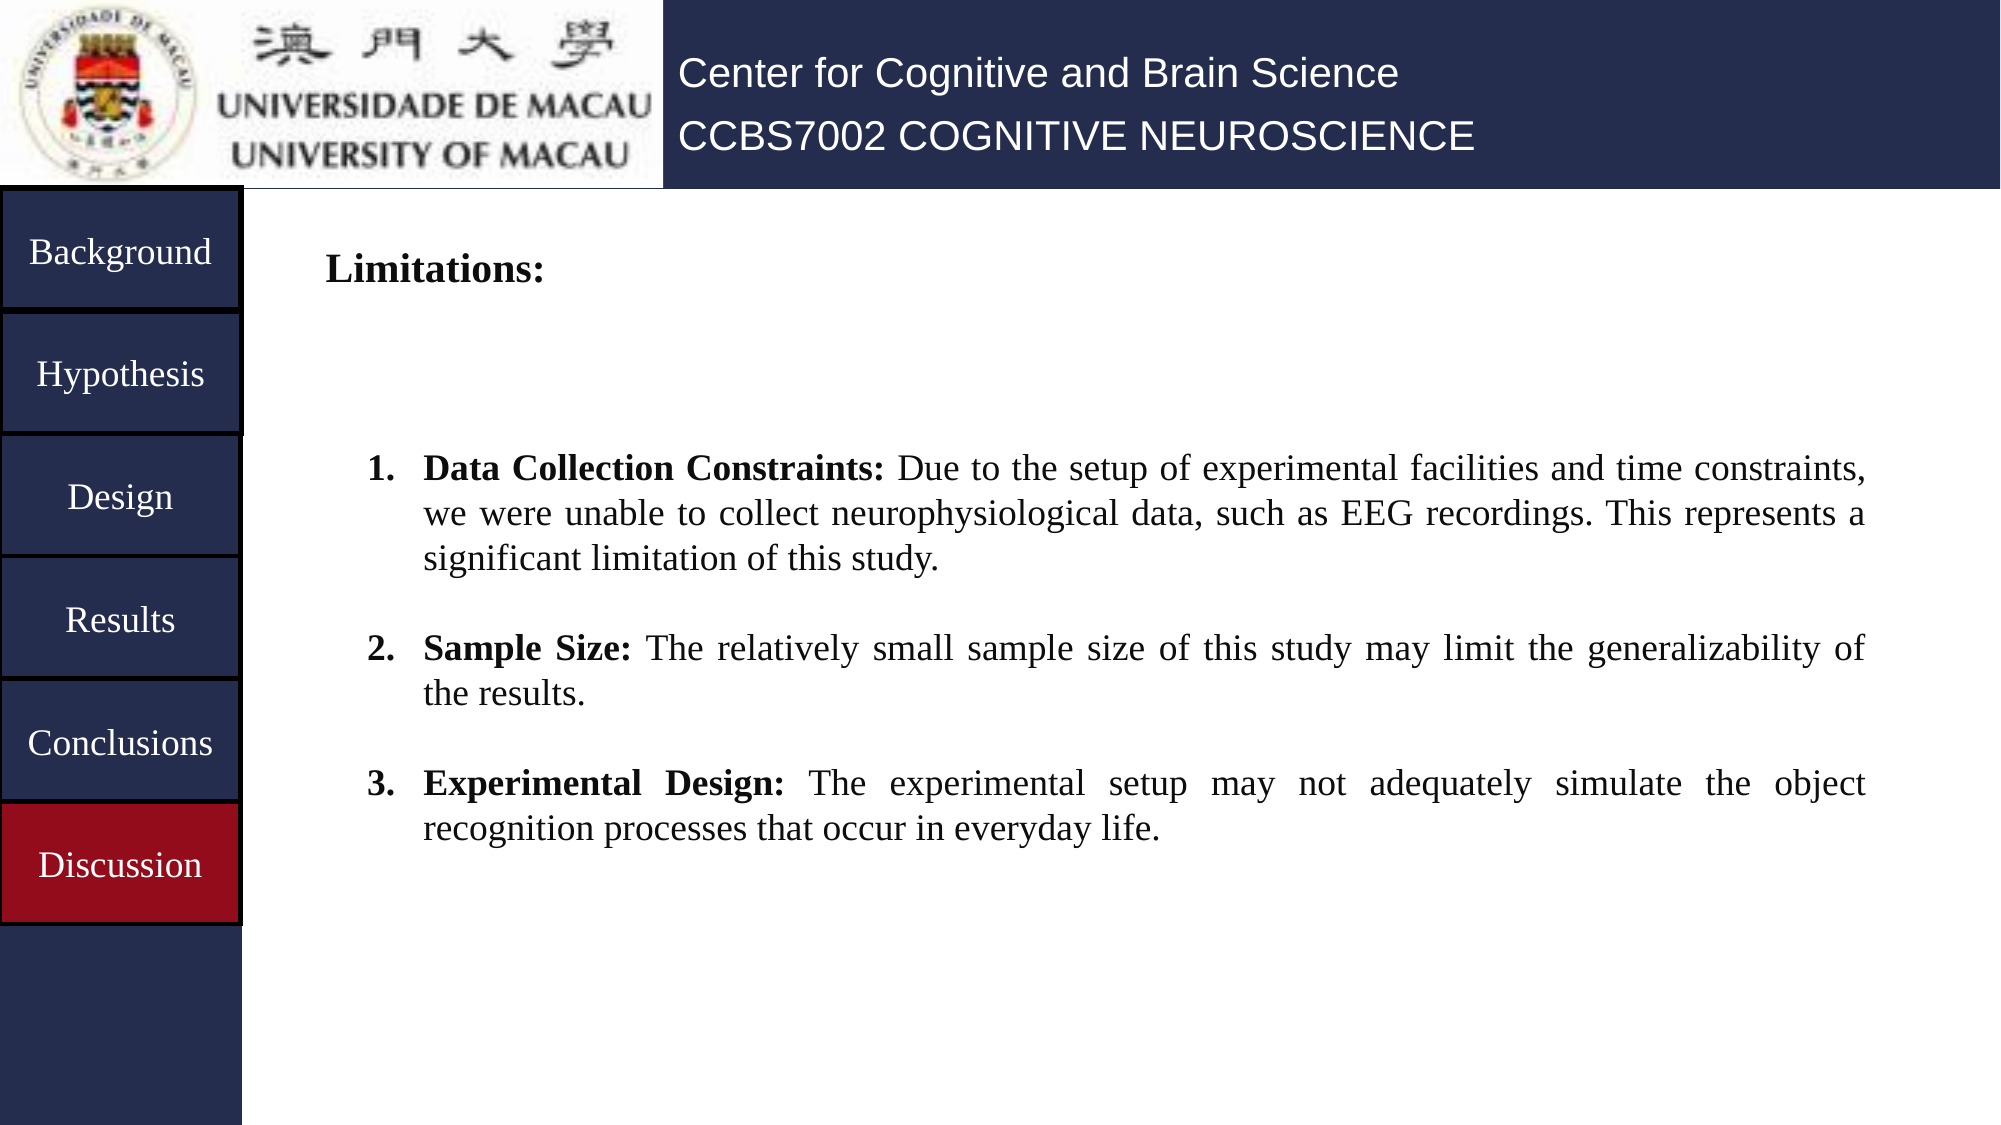

Limitations:

Data Collection Constraints: Due to the setup of experimental facilities and time constraints, we were unable to collect neurophysiological data, such as EEG recordings. This represents a significant limitation of this study.

Sample Size: The relatively small sample size of this study may limit the generalizability of the results.

Experimental Design: The experimental setup may not adequately simulate the object recognition processes that occur in everyday life.